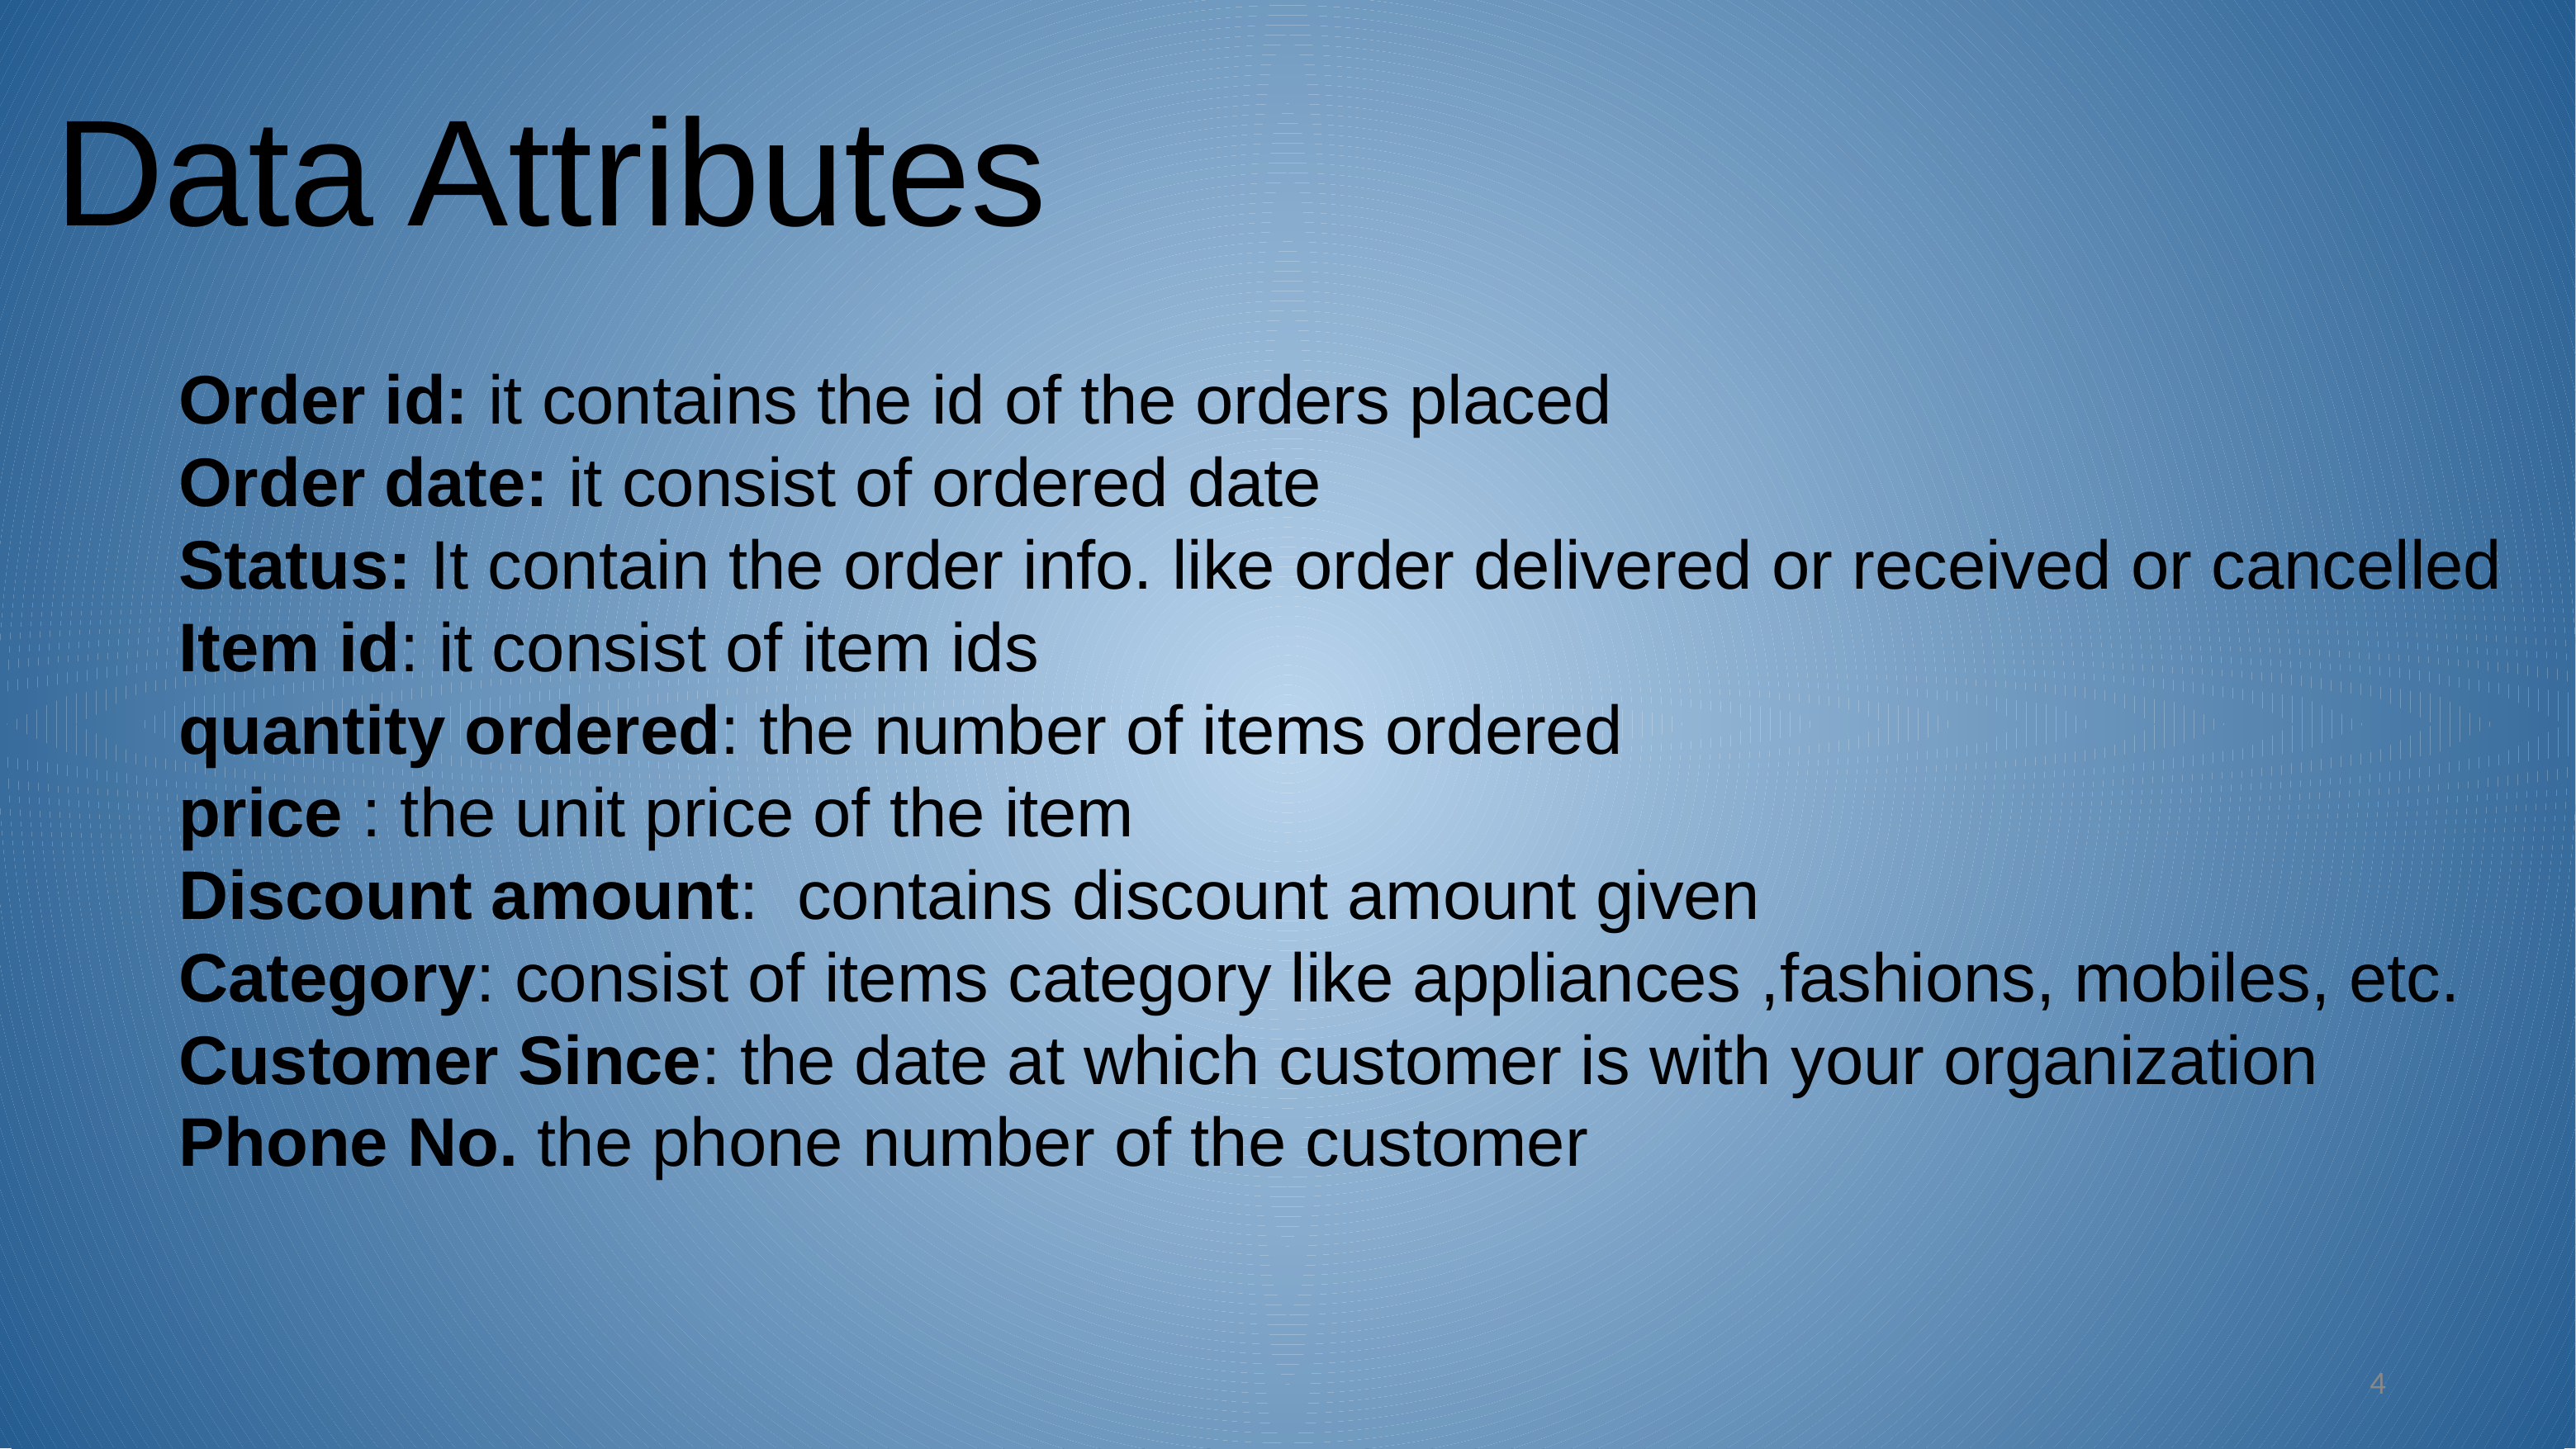

Data Attributes
Order id: it contains the id of the orders placed
Order date: it consist of ordered date
Status: It contain the order info. like order delivered or received or cancelled
Item id: it consist of item ids
quantity ordered: the number of items ordered
price : the unit price of the item
Discount amount:  contains discount amount given
Category: consist of items category like appliances ,fashions, mobiles, etc.
Customer Since: the date at which customer is with your organization
Phone No. the phone number of the customer
4